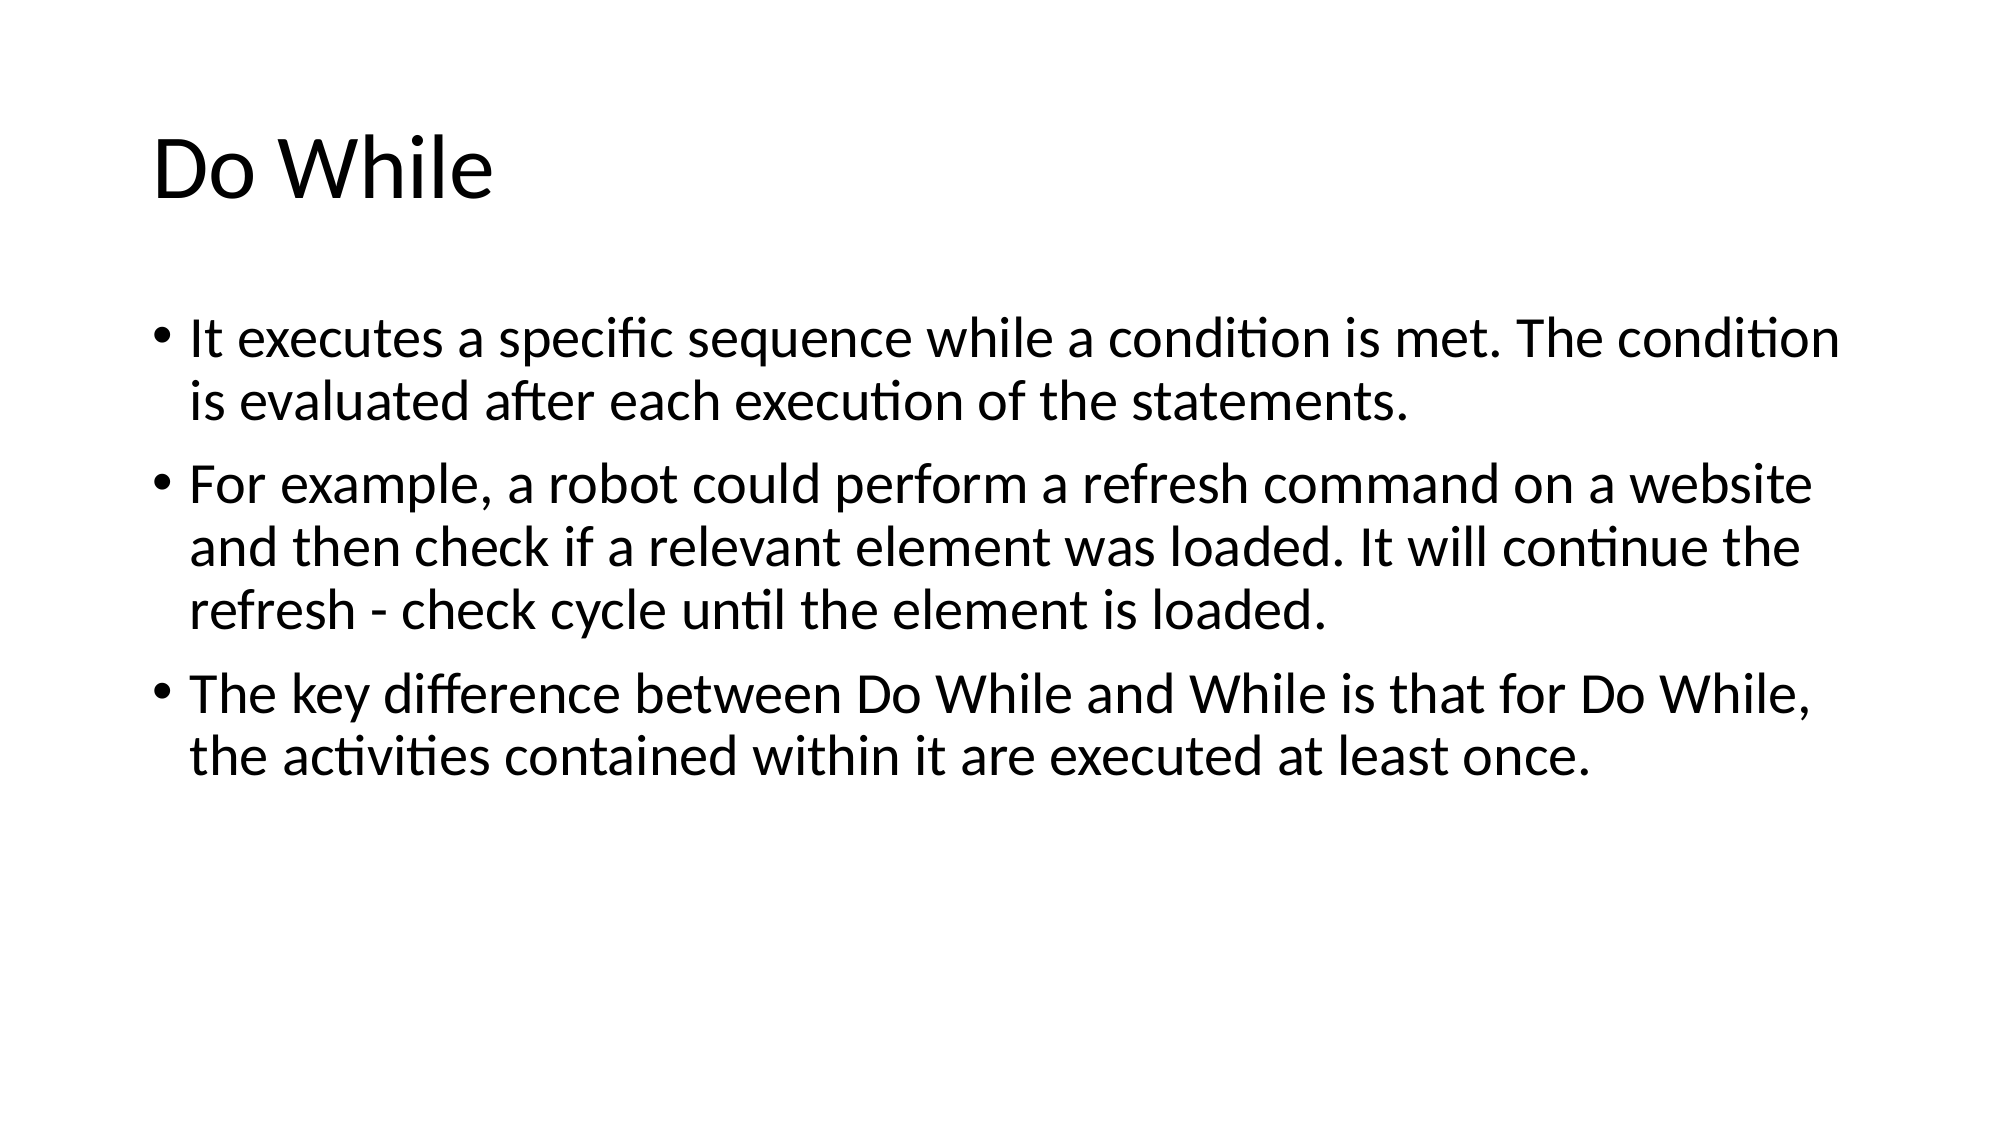

# Do While
It executes a specific sequence while a condition is met. The condition is evaluated after each execution of the statements.
For example, a robot could perform a refresh command on a website and then check if a relevant element was loaded. It will continue the refresh - check cycle until the element is loaded.
The key difference between Do While and While is that for Do While, the activities contained within it are executed at least once.